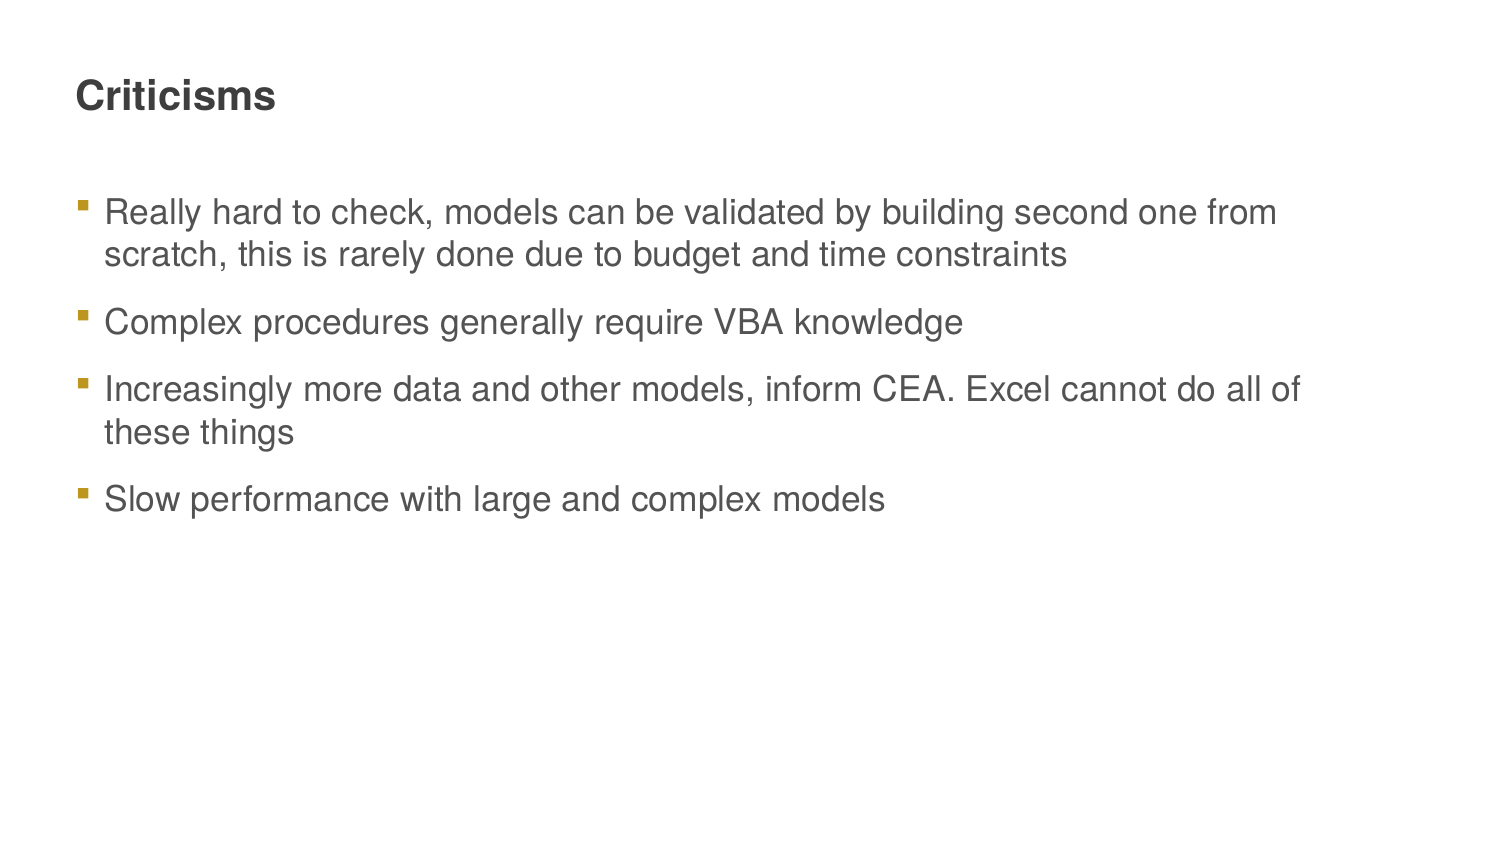

# Criticisms
Really hard to check, models can be validated by building second one from scratch, this is rarely done due to budget and time constraints
Complex procedures generally require VBA knowledge
Increasingly more data and other models, inform CEA. Excel cannot do all of these things
Slow performance with large and complex models